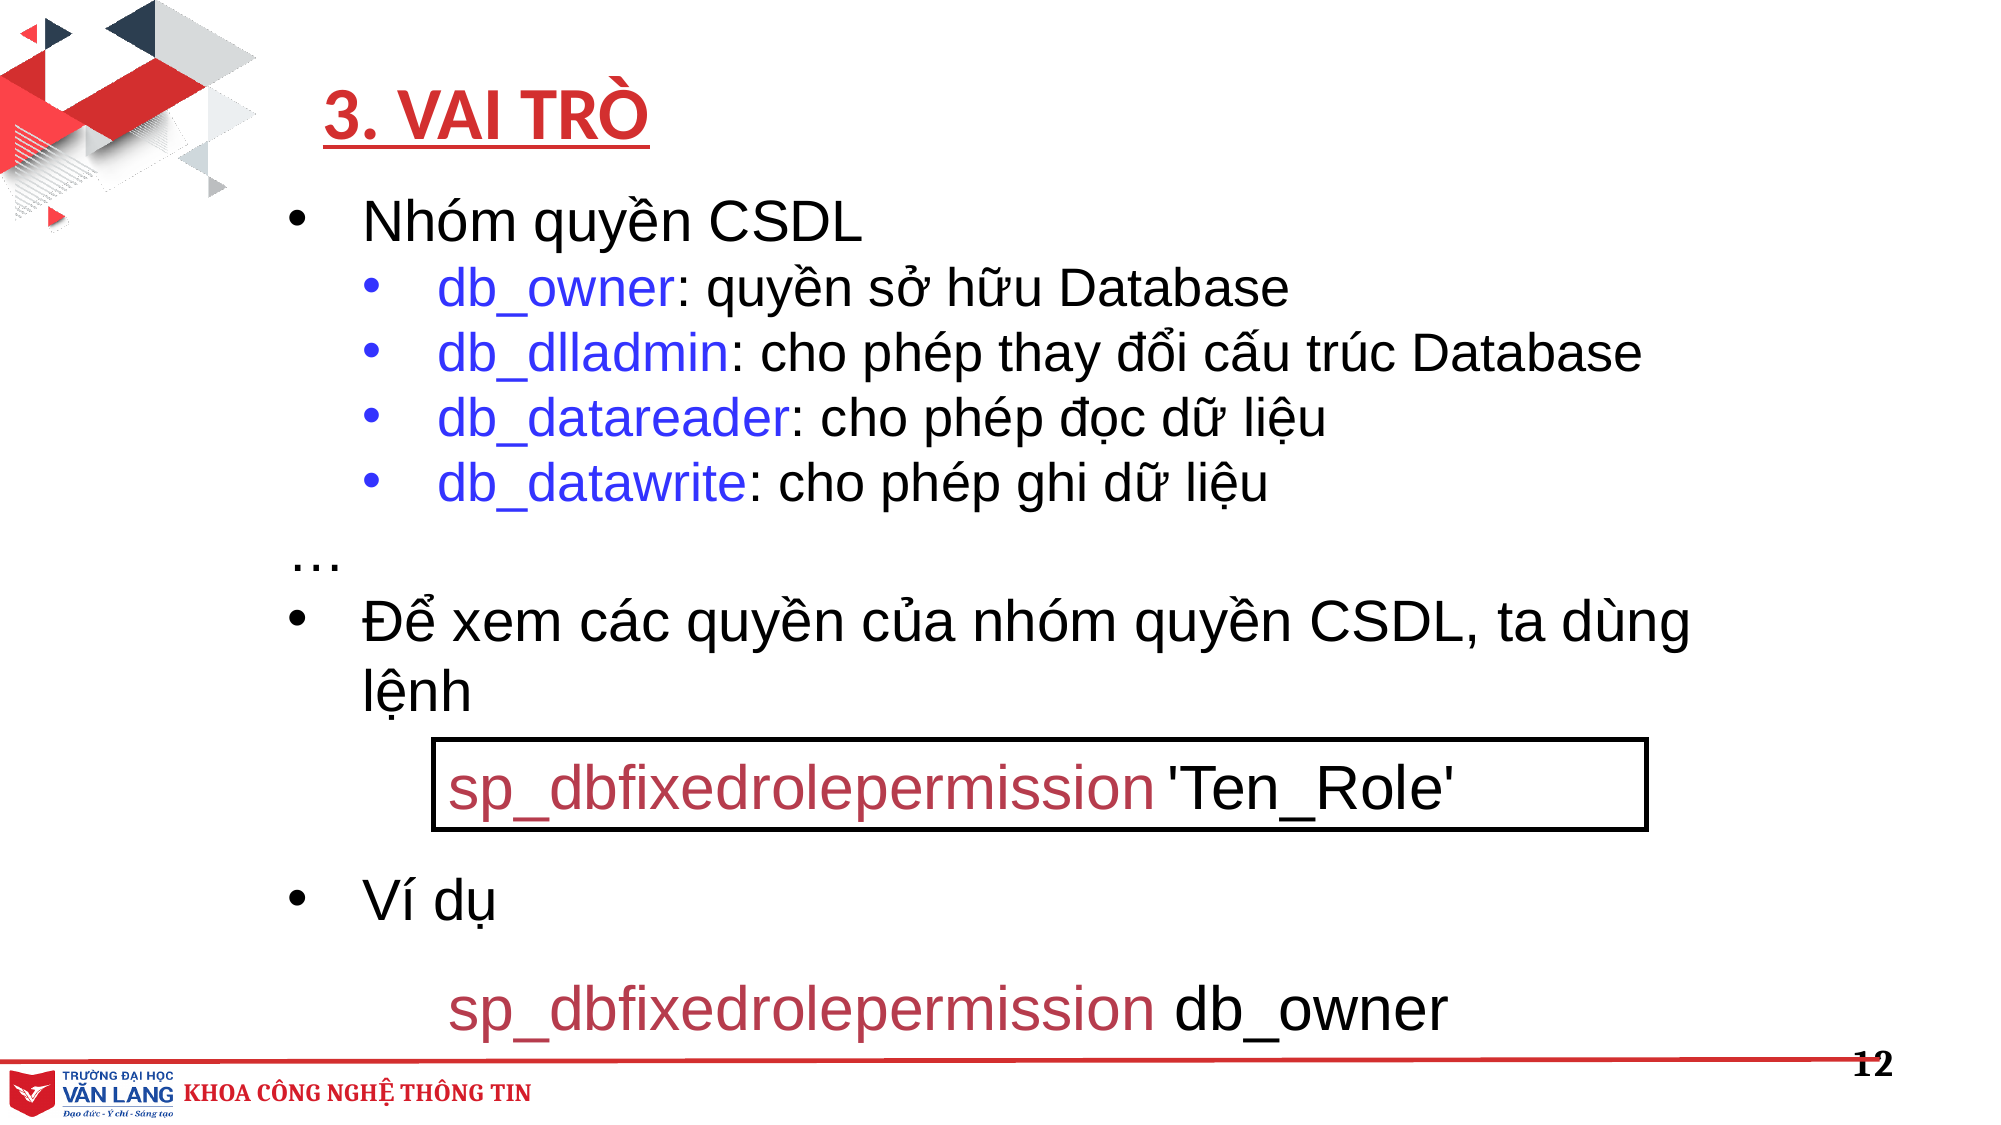

3. VAI TRÒ

Nhóm quyền CSDL
db_owner: quyền sở hữu Database
db_dlladmin: cho phép thay đổi cấu trúc Database
db_datareader: cho phép đọc dữ liệu
db_datawrite: cho phép ghi dữ liệu
…
Để xem các quyền của nhóm quyền CSDL, ta dùng lệnh

Ví dụ

sp_dbfixedrolepermission 'Ten_Role'

sp_dbfixedrolepermission db_owner